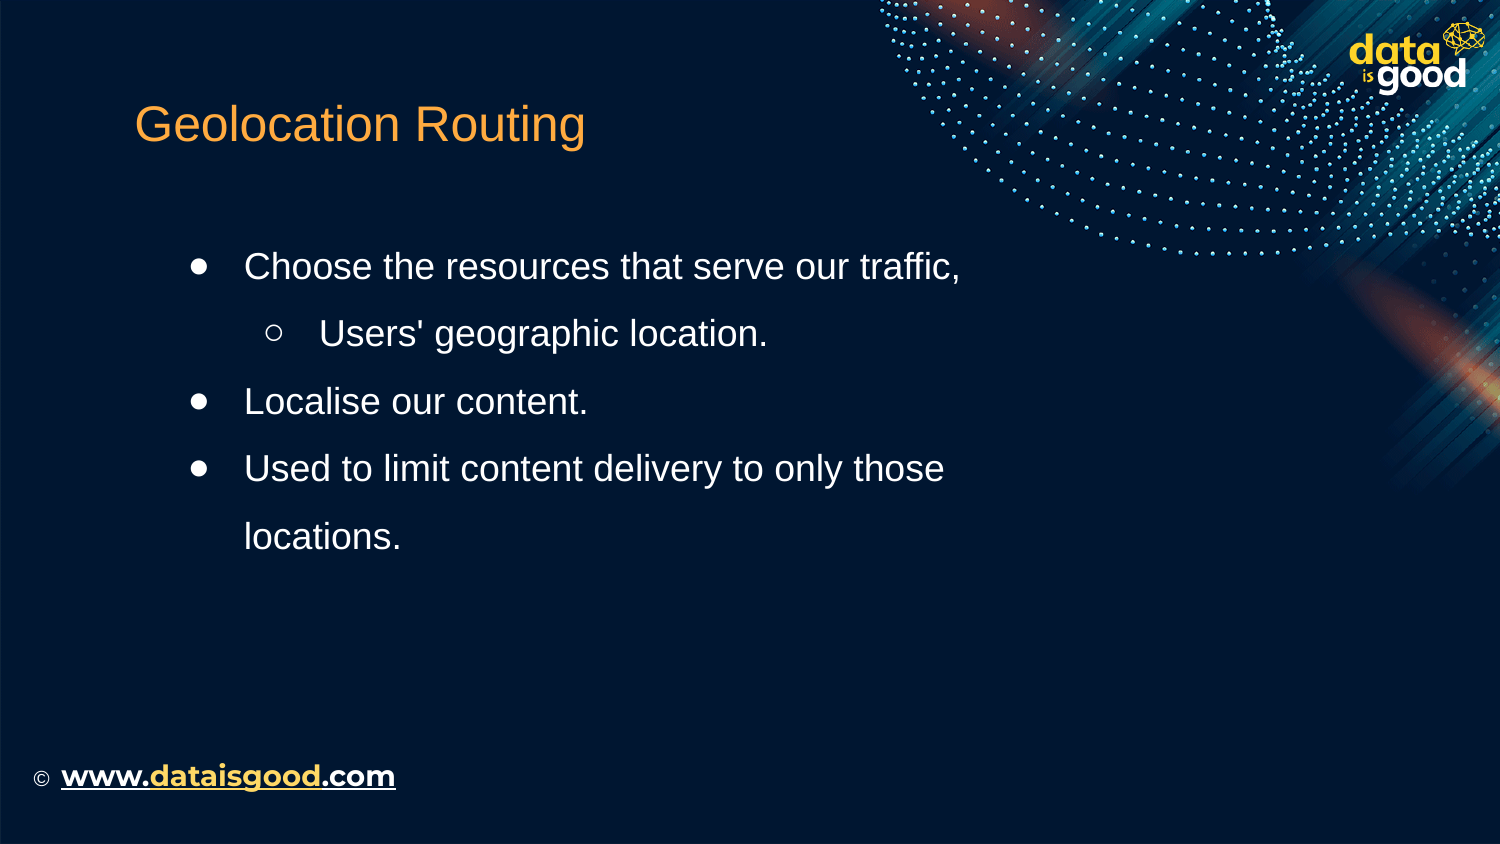

# Geolocation Routing
Choose the resources that serve our traffic,
Users' geographic location.
Localise our content.
Used to limit content delivery to only those locations.